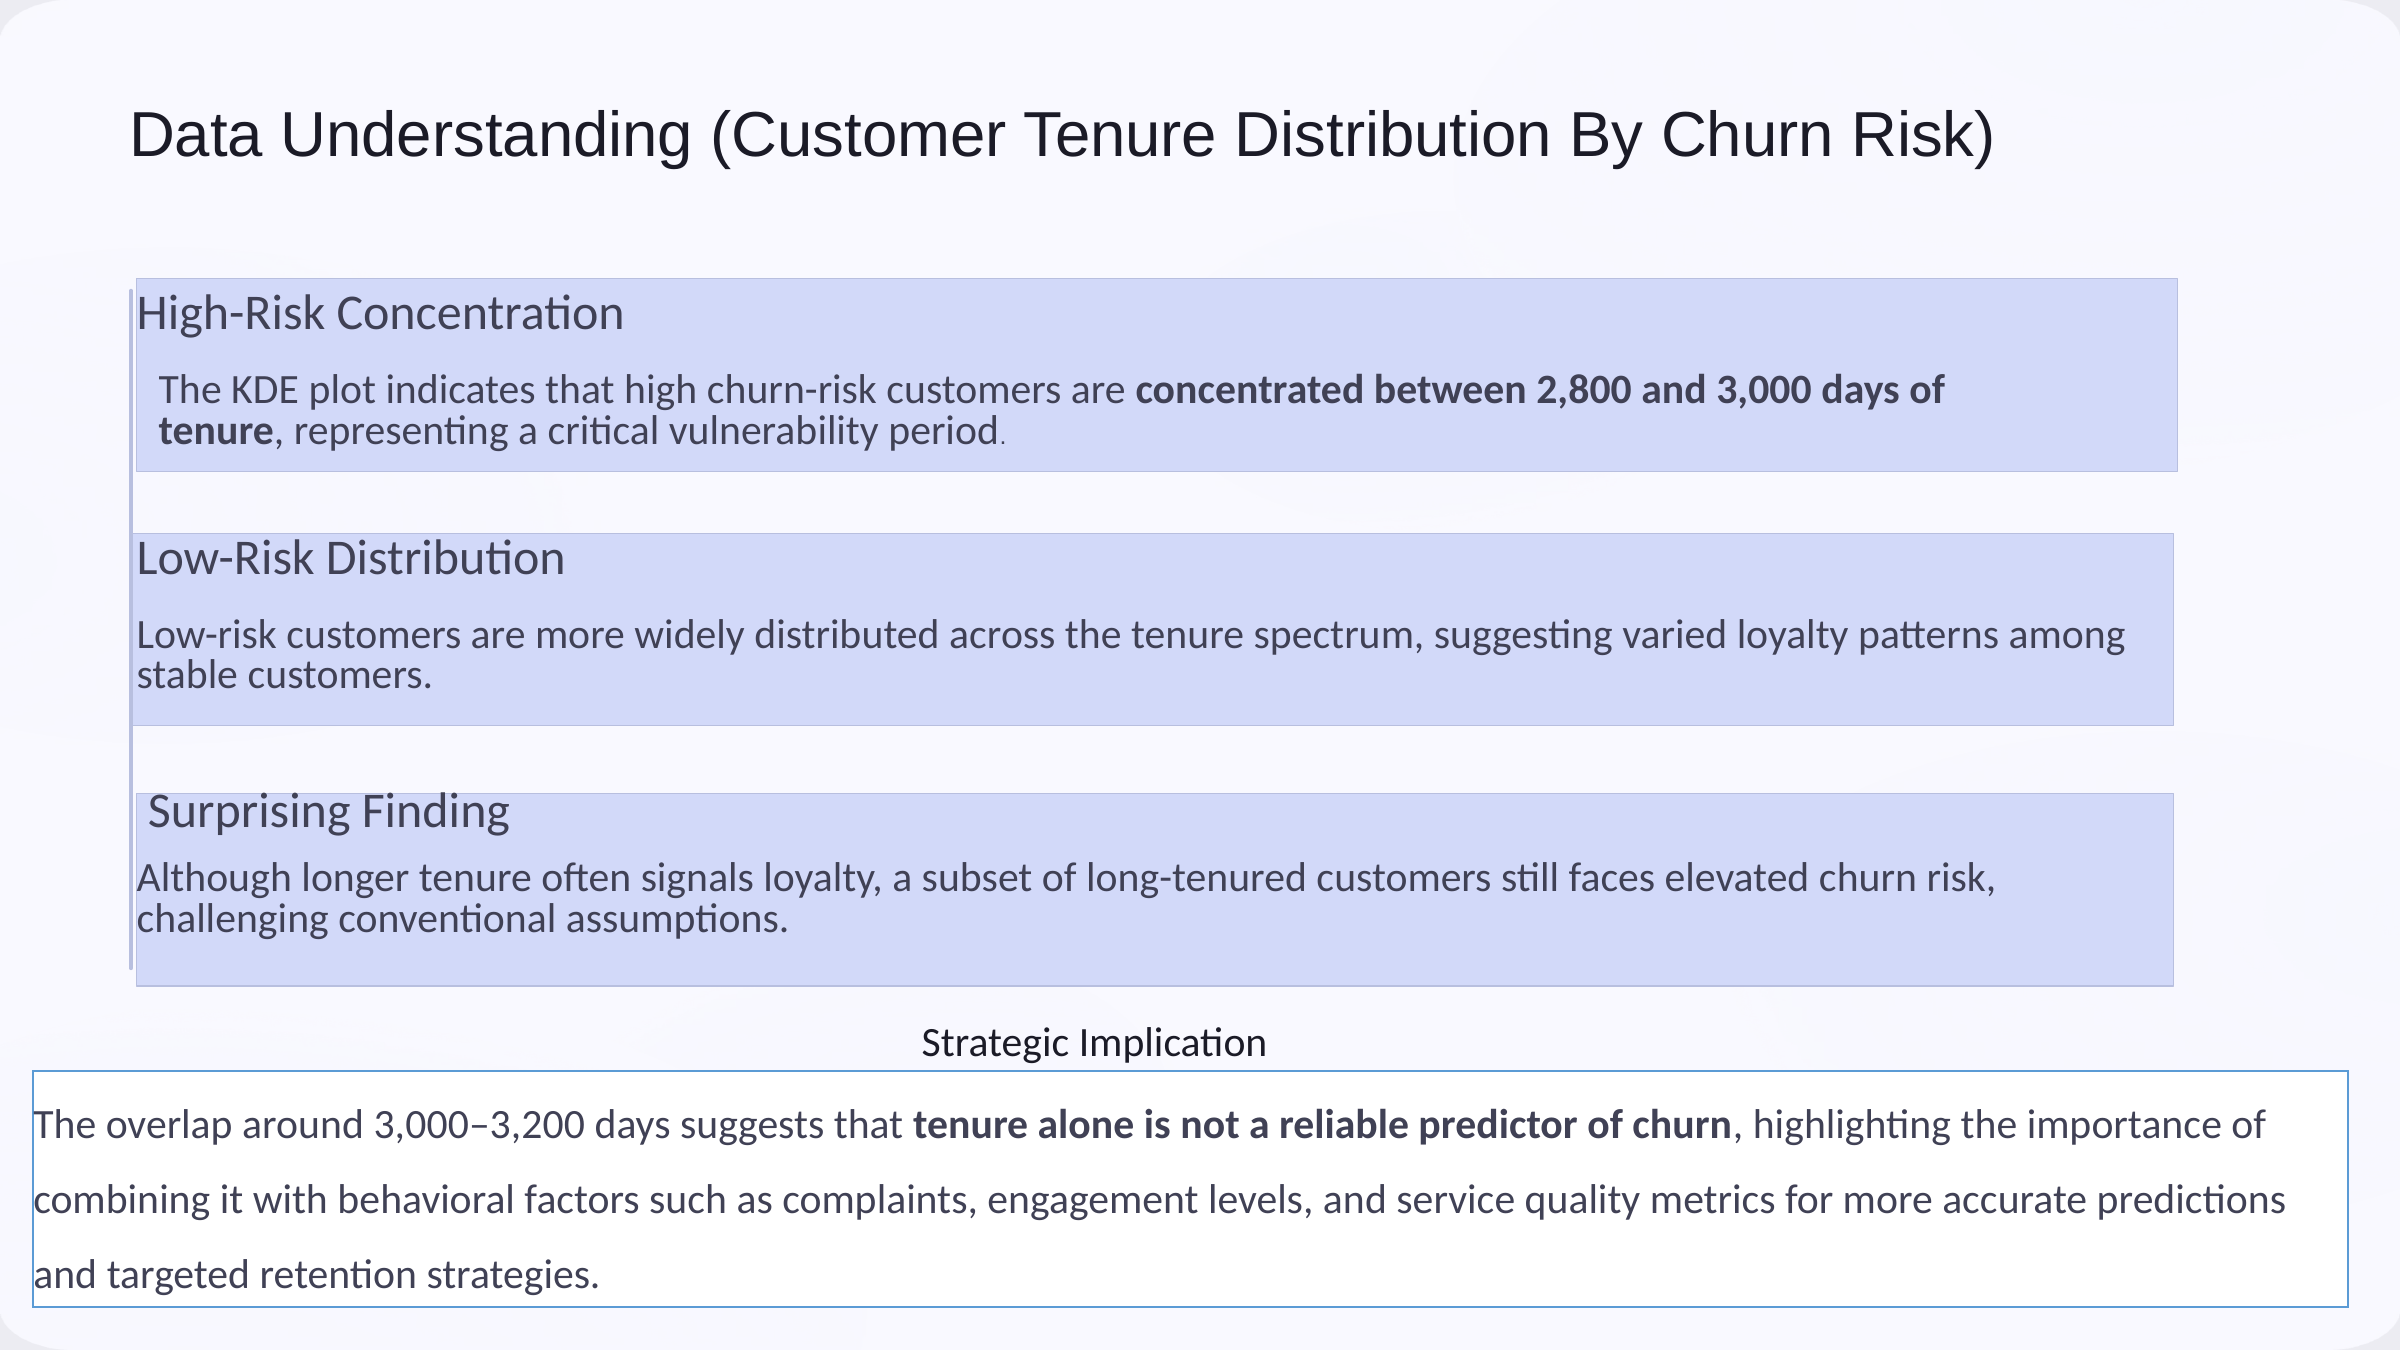

Data Understanding (Customer Tenure Distribution By Churn Risk)

High-Risk Concentration
The KDE plot indicates that high churn-risk customers are concentrated between 2,800 and 3,000 days of tenure, representing a critical vulnerability period.

Low-Risk Distribution
Low-risk customers are more widely distributed across the tenure spectrum, suggesting varied loyalty patterns among stable customers.

Surprising Finding
Although longer tenure often signals loyalty, a subset of long-tenured customers still faces elevated churn risk, challenging conventional assumptions.
Strategic Implication
The overlap around 3,000–3,200 days suggests that tenure alone is not a reliable predictor of churn, highlighting the importance of combining it with behavioral factors such as complaints, engagement levels, and service quality metrics for more accurate predictions and targeted retention strategies.